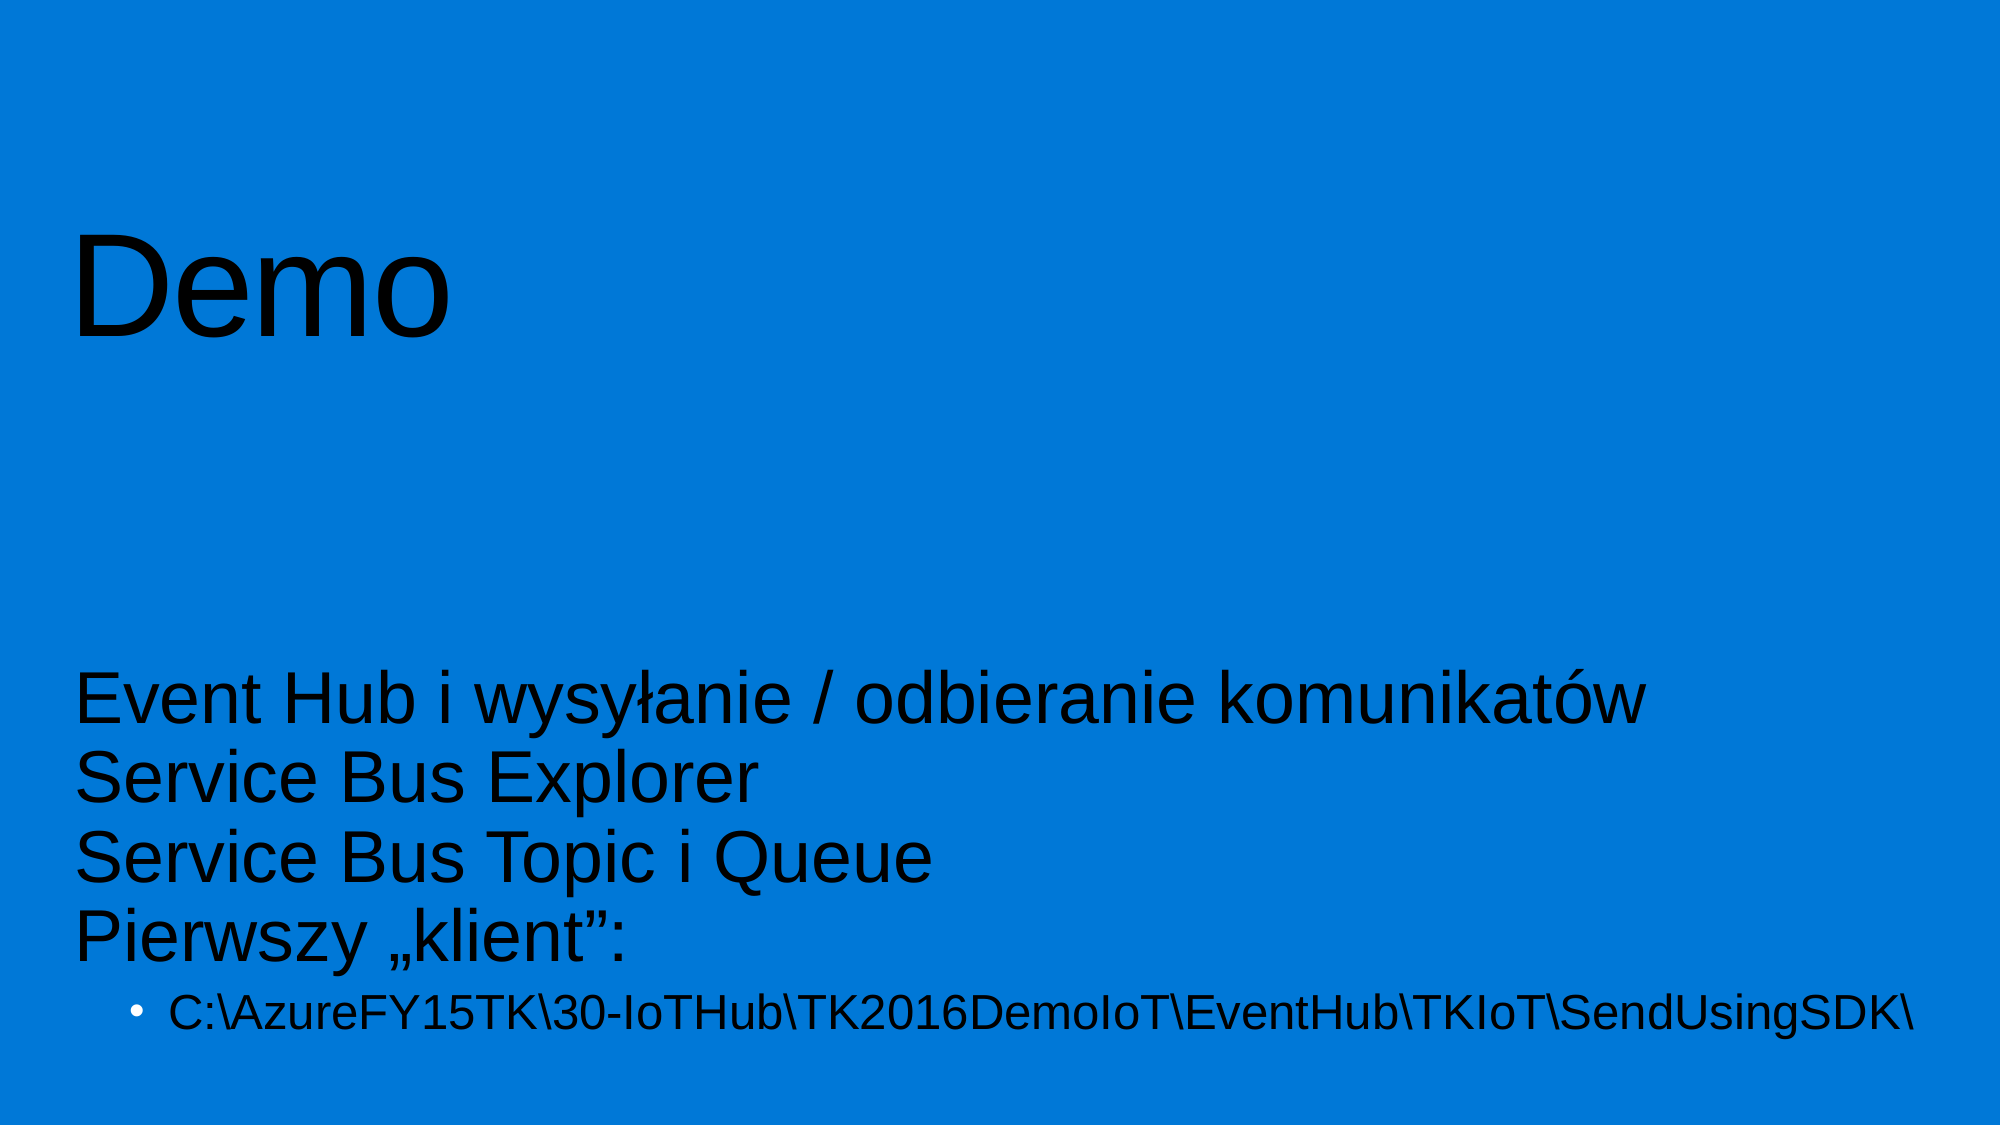

# Demo
Event Hub i wysyłanie / odbieranie komunikatów
Service Bus Explorer
Service Bus Topic i Queue
Pierwszy „klient”:
C:\AzureFY15TK\30-IoTHub\TK2016DemoIoT\EventHub\TKIoT\SendUsingSDK\